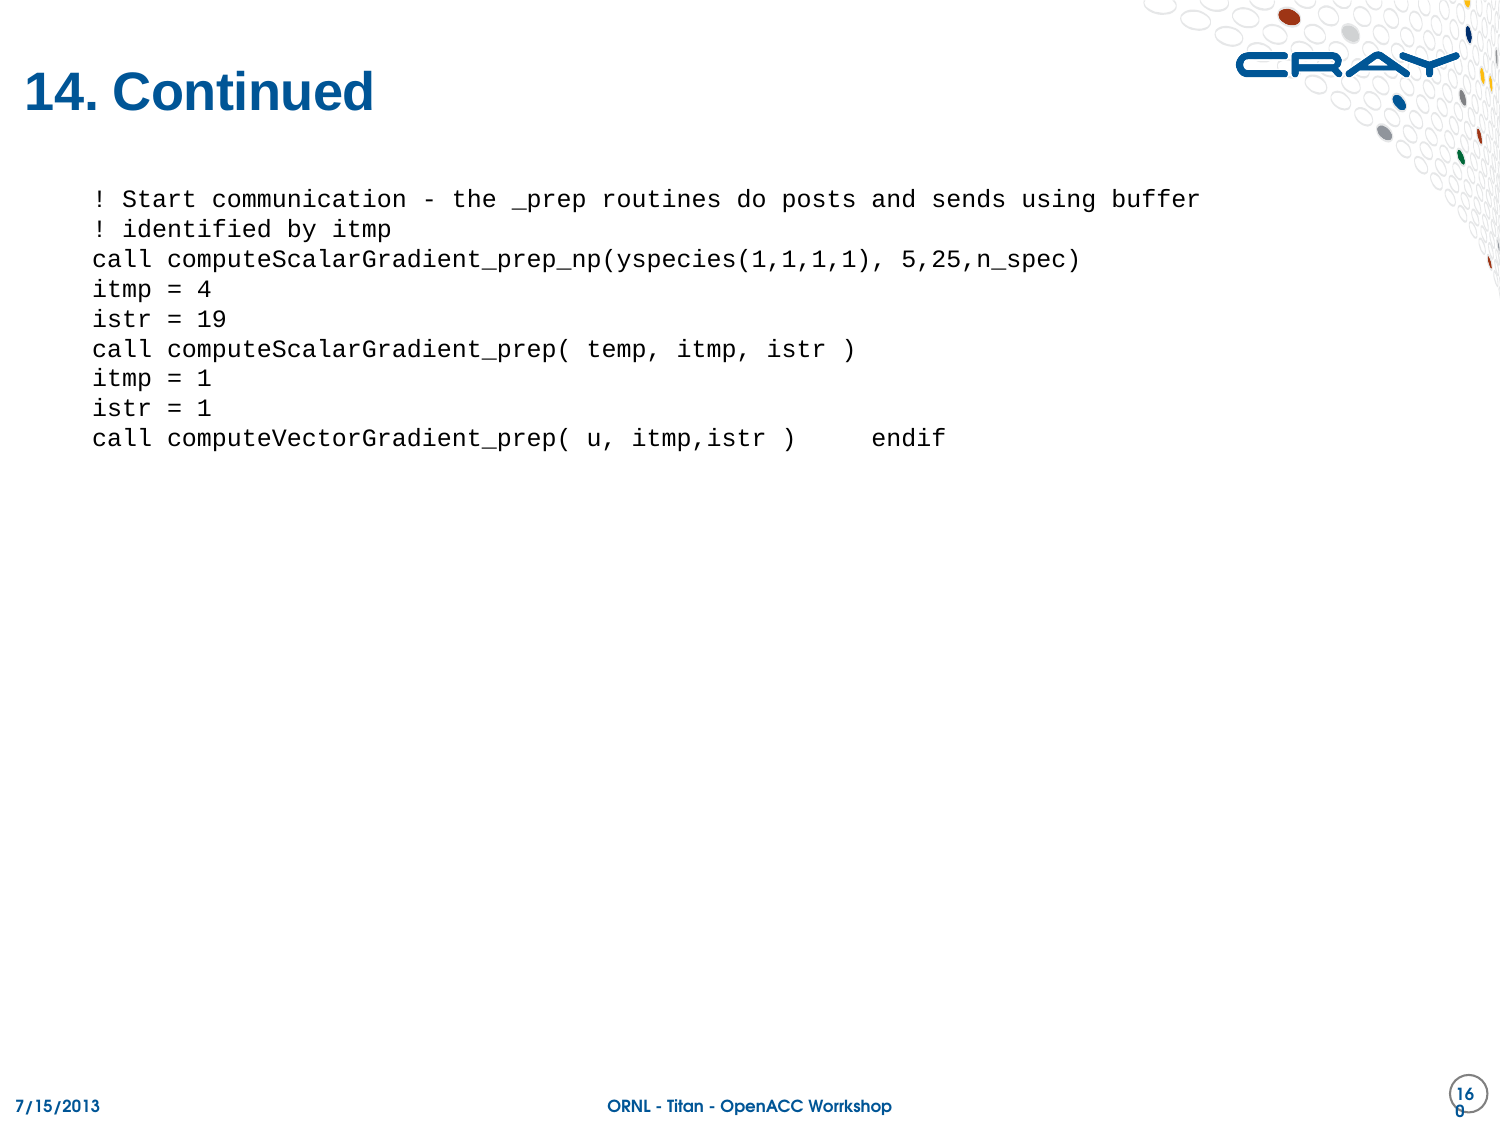

# 14. Continued
  ! Start communication - the _prep routines do posts and sends using buffer
  ! identified by itmp
  call computeScalarGradient_prep_np(yspecies(1,1,1,1), 5,25,n_spec)
  itmp = 4
  istr = 19
  call computeScalarGradient_prep( temp, itmp, istr )
  itmp = 1
  istr = 1
  call computeVectorGradient_prep( u, itmp,istr )     endif

160
7/15/2013
ORNL - Titan - OpenACC Worrkshop